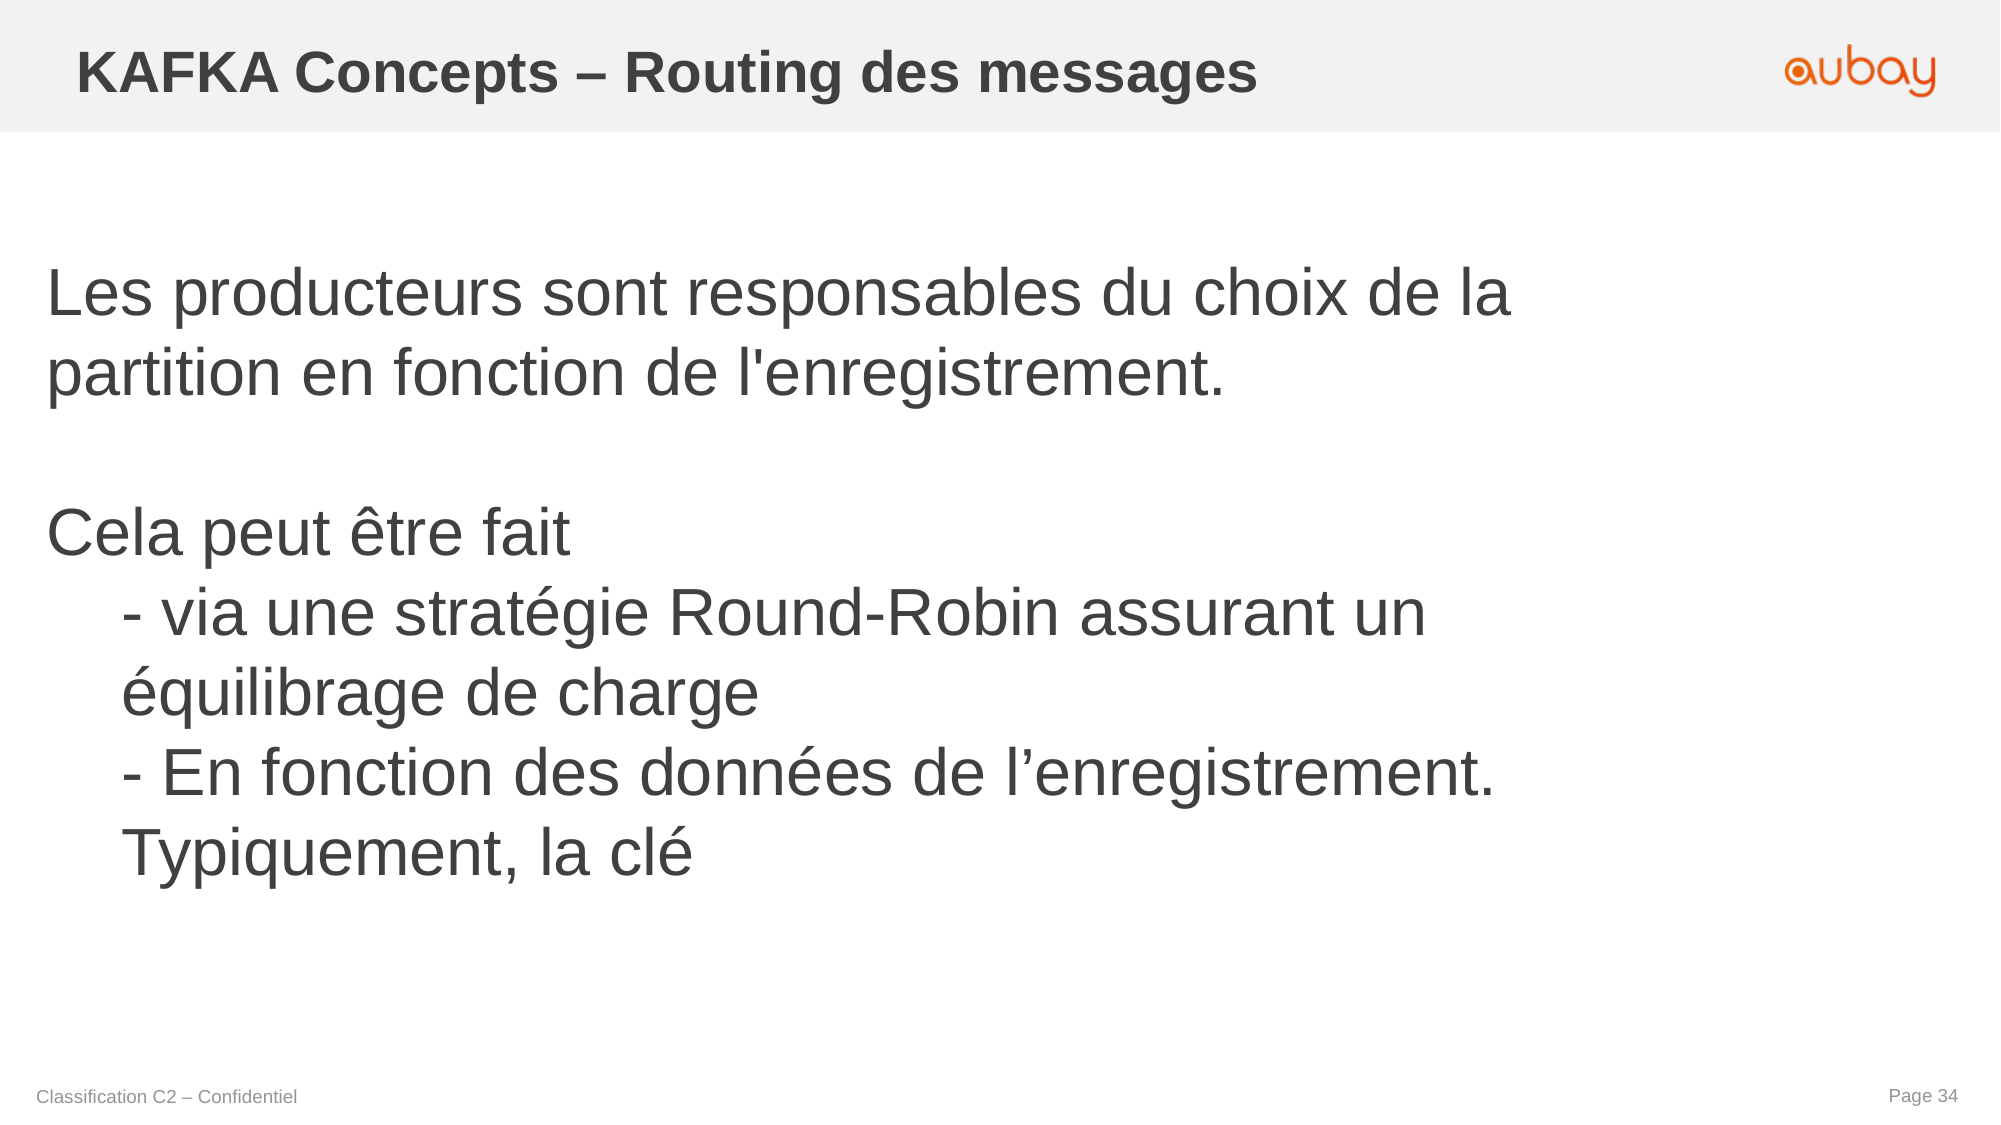

KAFKA Concepts – Routing des messages

Les producteurs sont responsables du choix de la partition en fonction de l'enregistrement.

Cela peut être fait
- via une stratégie Round-Robin assurant un équilibrage de charge
- En fonction des données de l’enregistrement. Typiquement, la clé